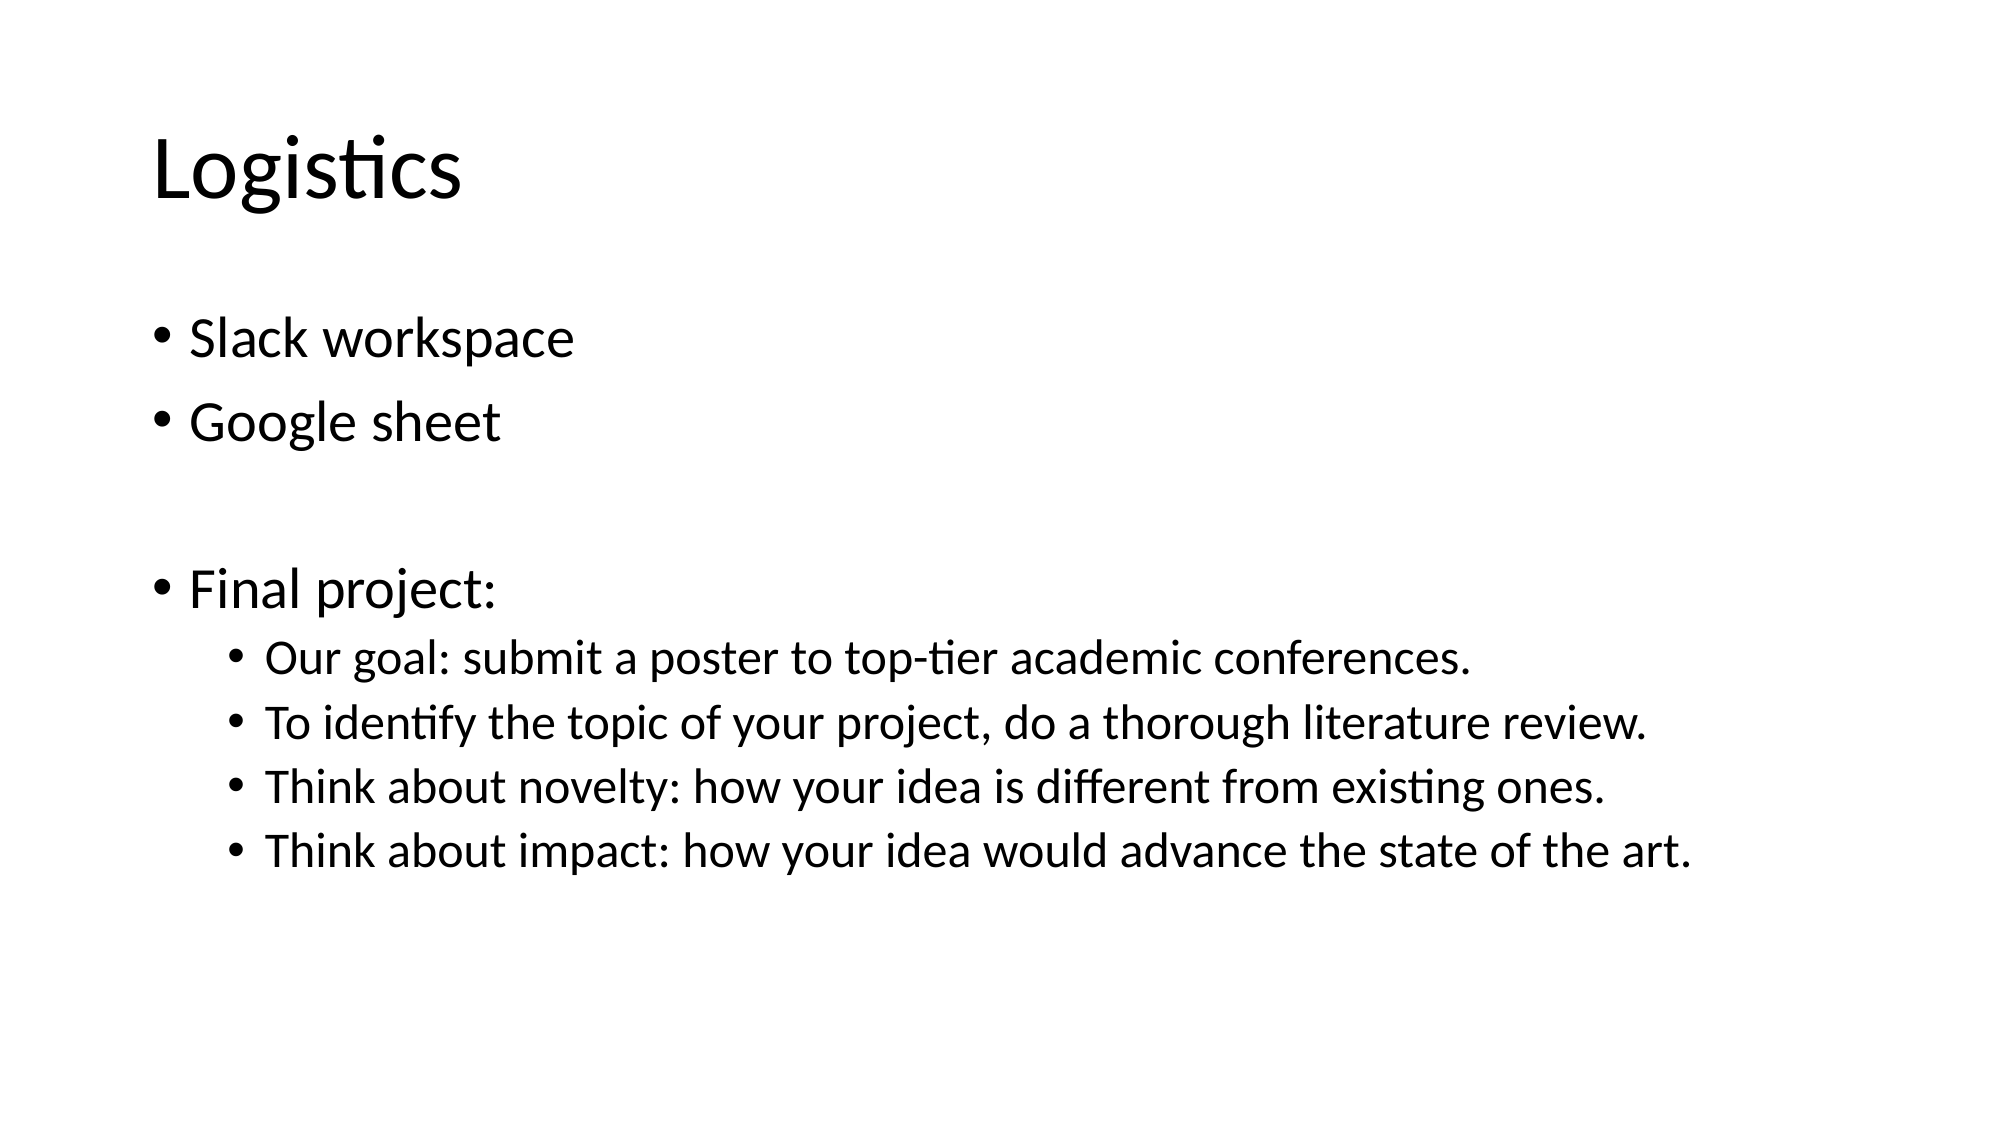

# Logistics
Slack workspace
Google sheet

Final project:
Our goal: submit a poster to top-tier academic conferences.
To identify the topic of your project, do a thorough literature review.
Think about novelty: how your idea is different from existing ones.
Think about impact: how your idea would advance the state of the art.